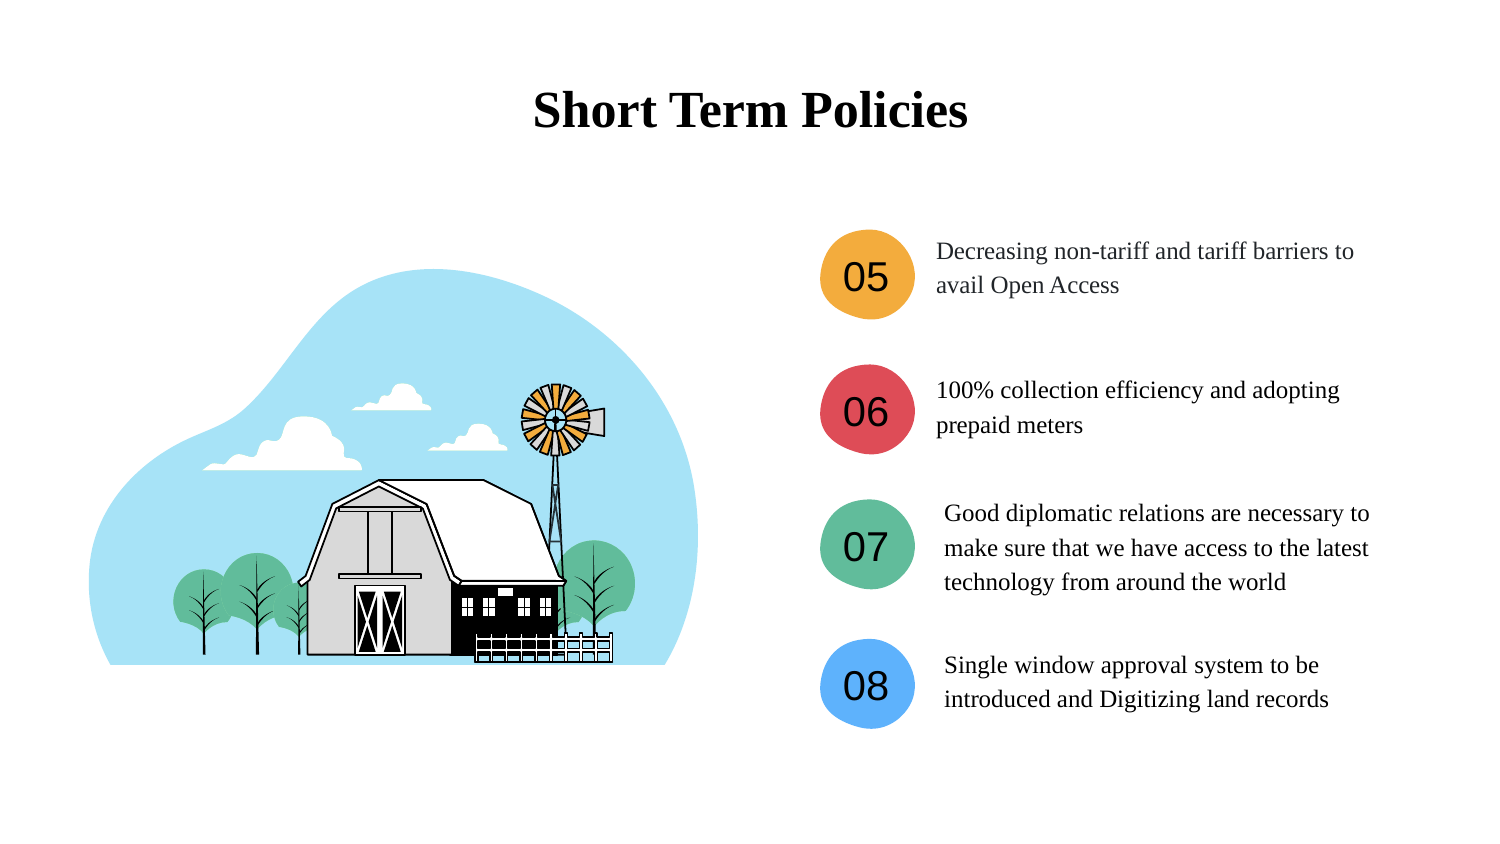

# Short Term Policies
Decreasing non-tariff and tariff barriers to avail Open Access

05

06
100% collection efficiency and adopting prepaid meters

07
Good diplomatic relations are necessary to make sure that we have access to the latest technology from around the world

08
Single window approval system to be introduced and Digitizing land records